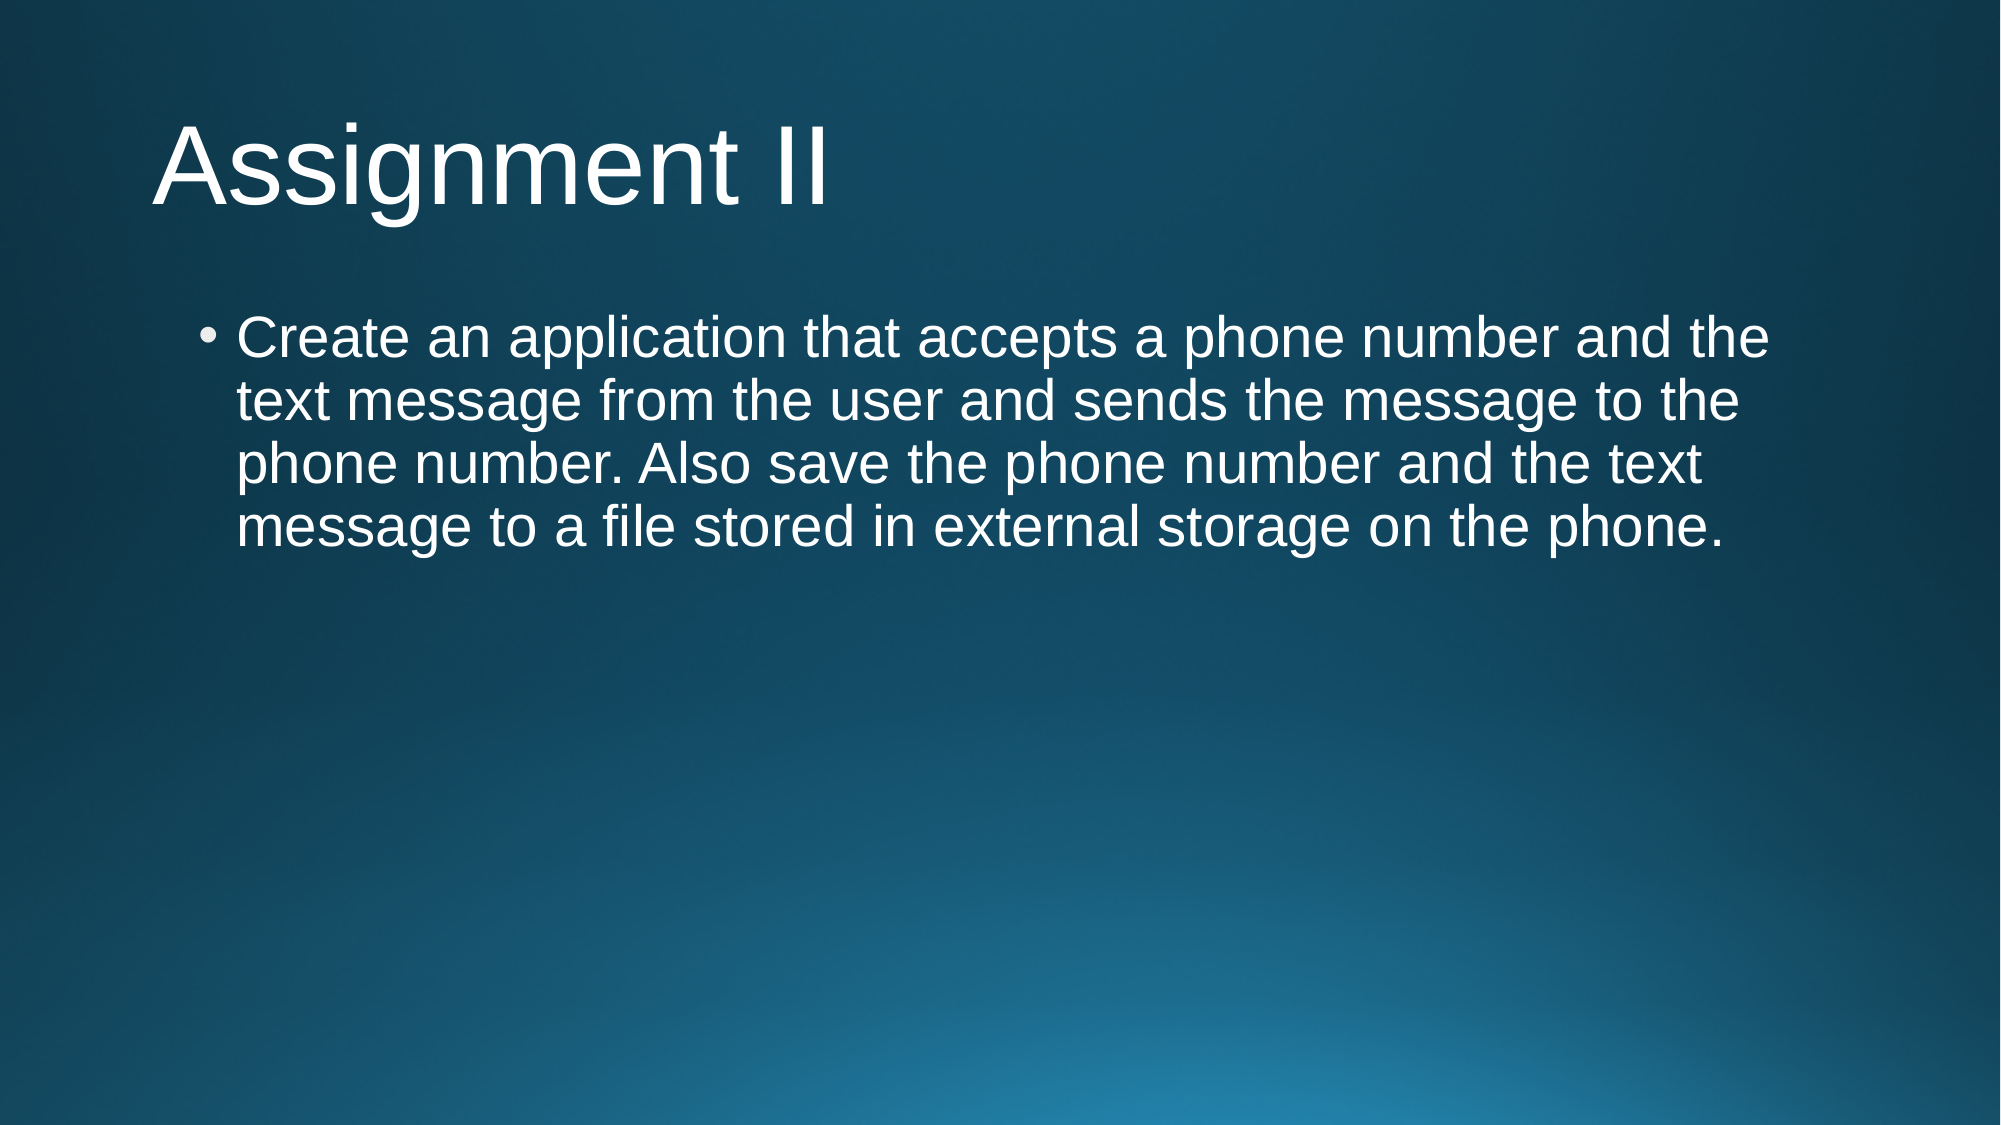

# Assignment II
Create an application that accepts a phone number and the text message from the user and sends the message to the phone number. Also save the phone number and the text message to a file stored in external storage on the phone.